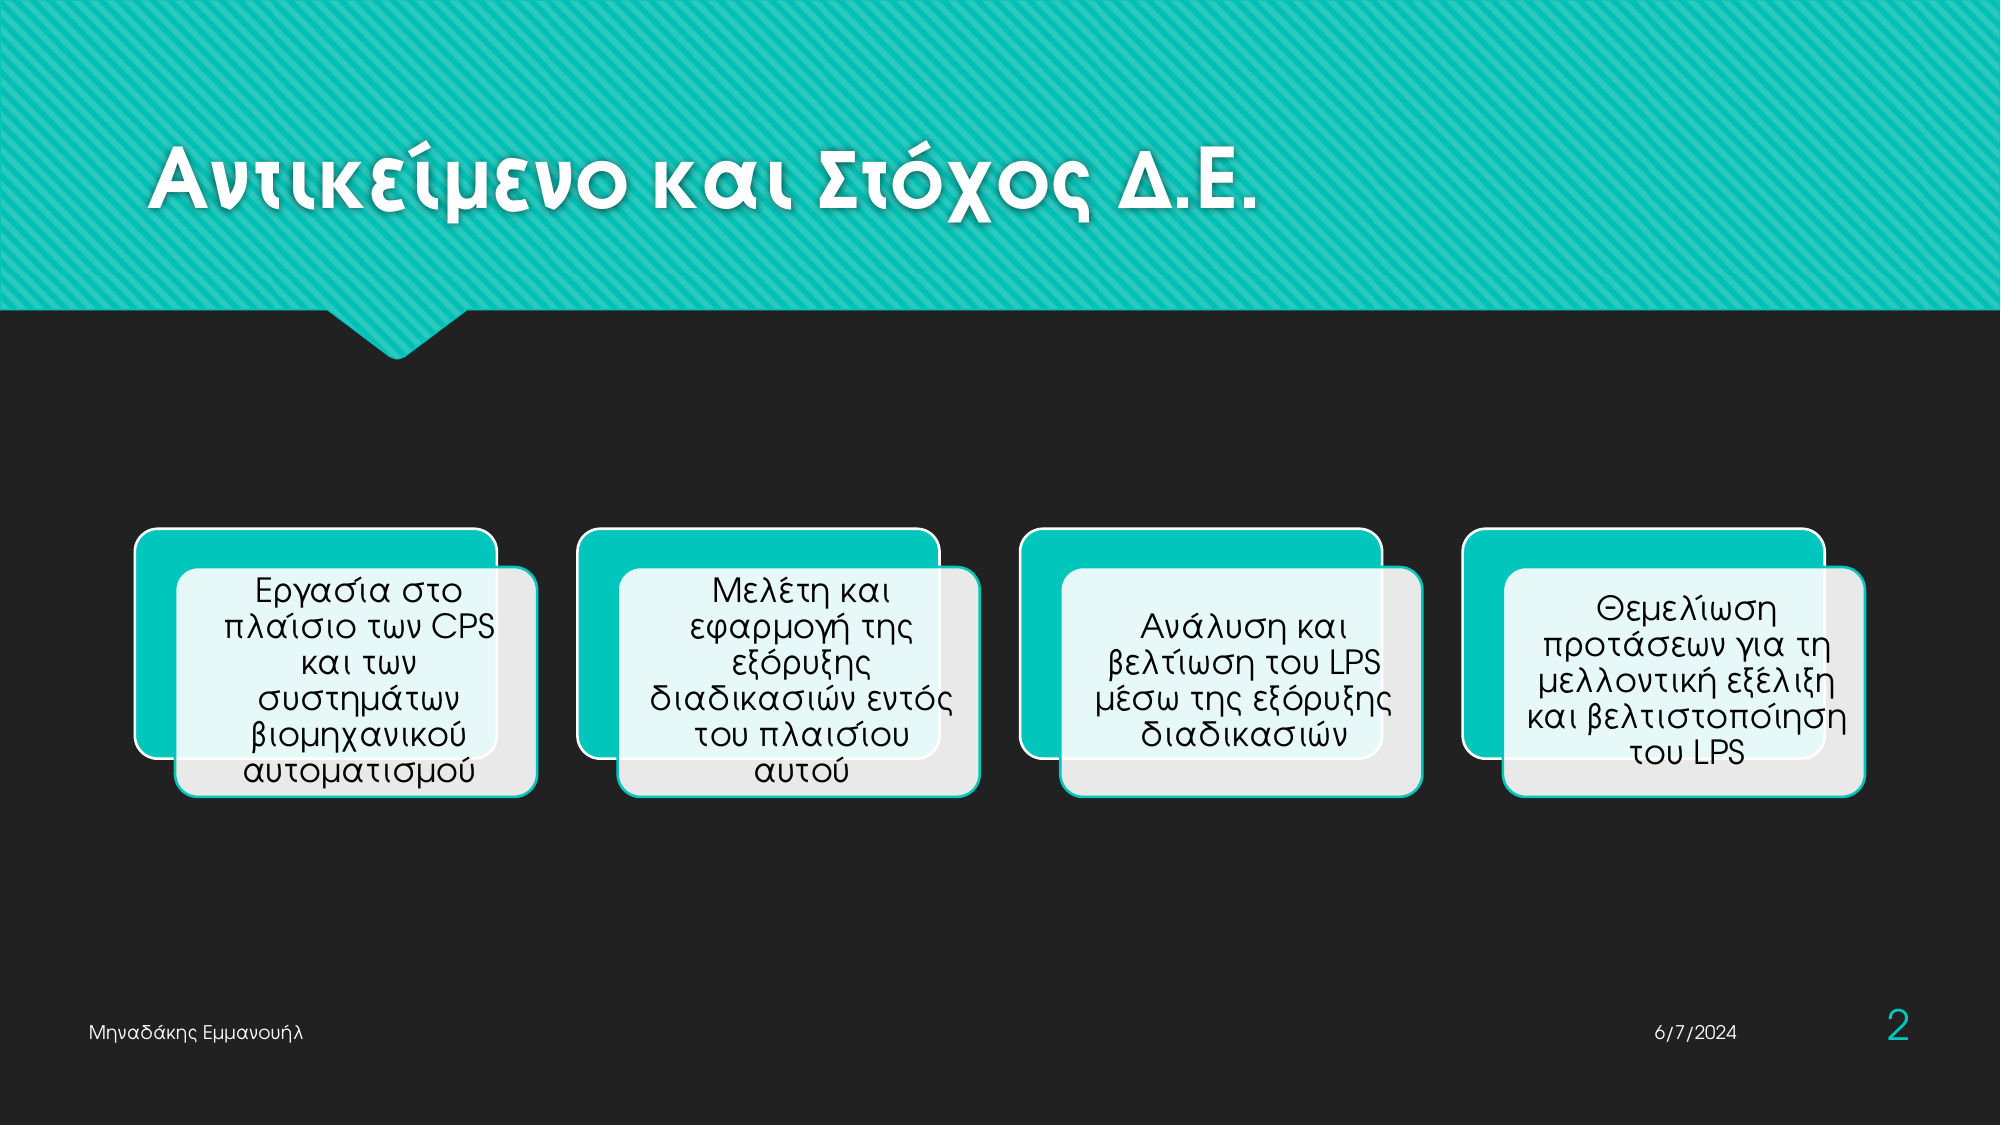

# Αντικείμενο και Στόχος Δ.Ε.
Εργασία στο πλαίσιο των CPS και των συστημάτων βιομηχανικού αυτοματισμού
Μελέτη και εφαρμογή της εξόρυξης διαδικασιών εντός του πλαισίου αυτού
Ανάλυση και βελτίωση του LPS μέσω της εξόρυξης διαδικασιών
Θεμελίωση προτάσεων για τη μελλοντική εξέλιξη και βελτιστοποίηση του LPS
2
Μηναδάκης Εμμανουήλ
6/7/2024